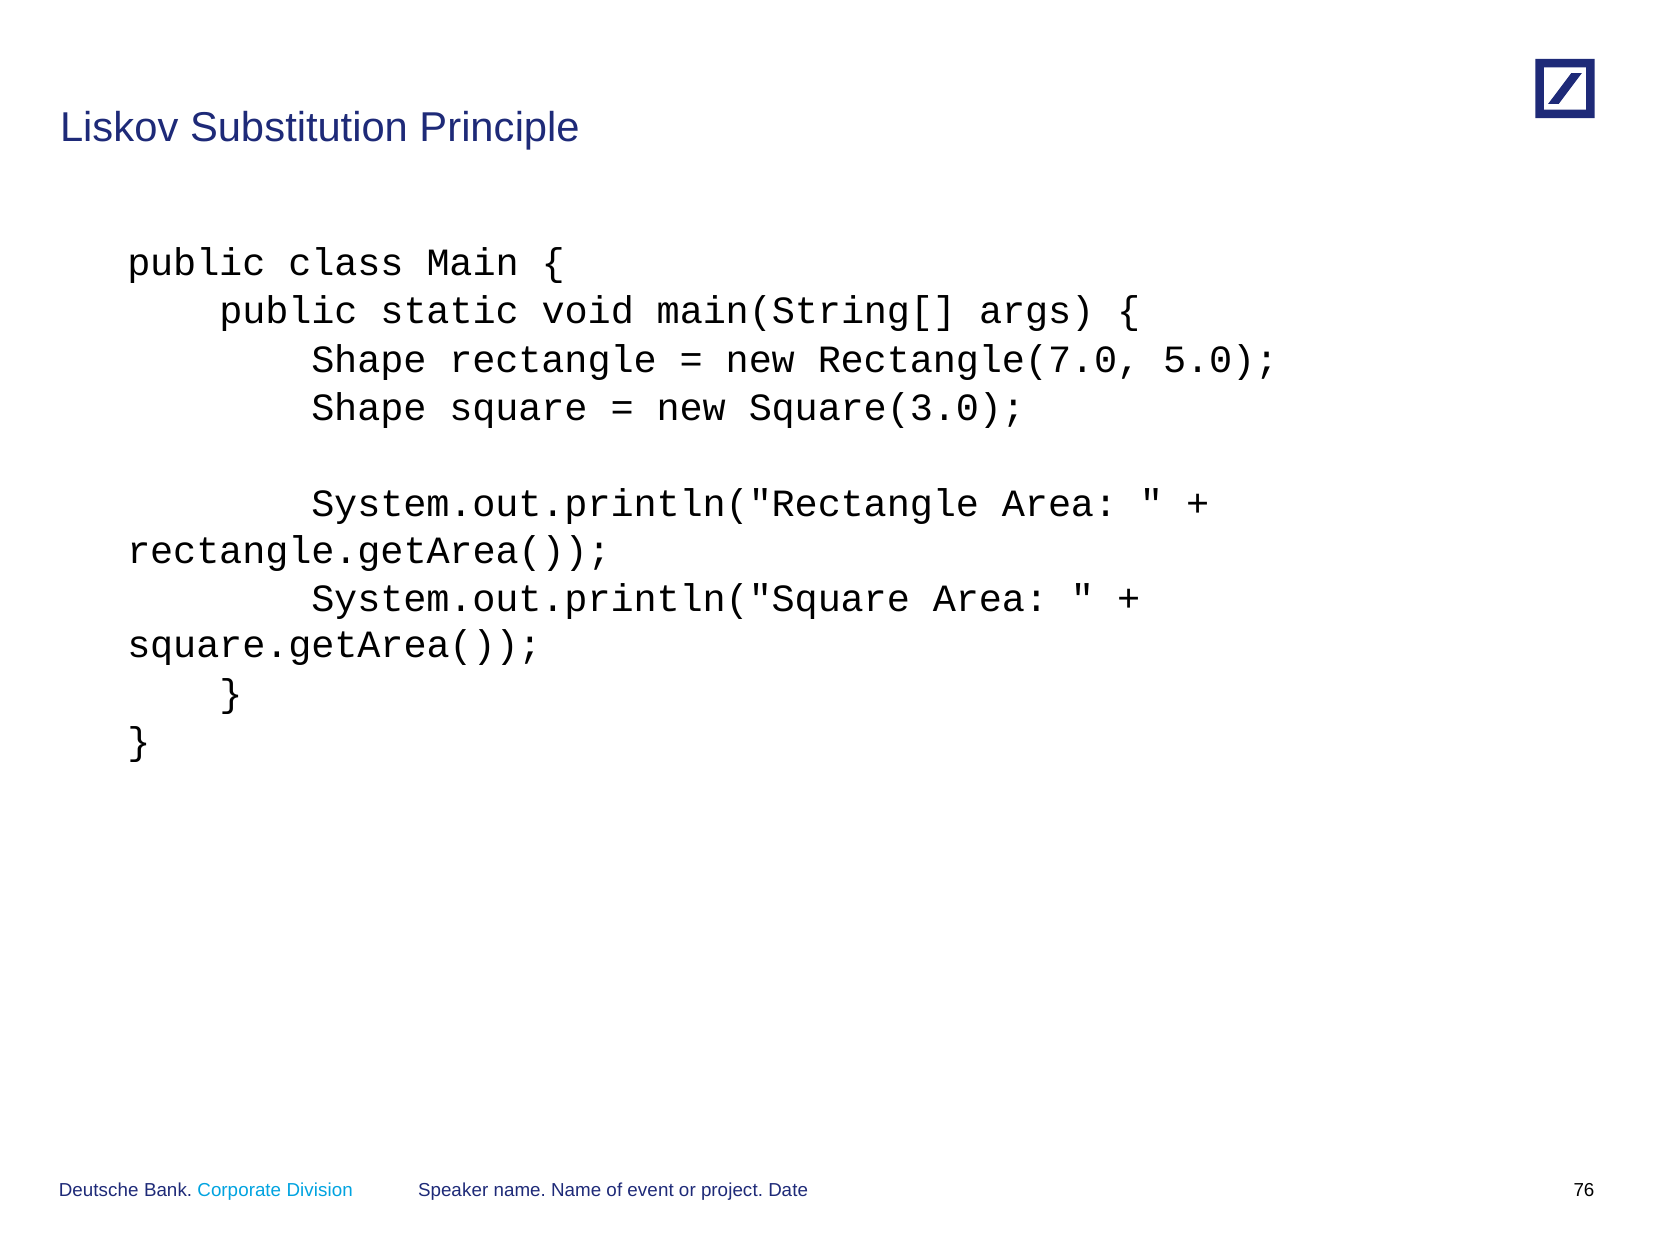

# Liskov Substitution Principle
public class Main {
    public static void main(String[] args) {
        Shape rectangle = new Rectangle(7.0, 5.0);
        Shape square = new Square(3.0);

        System.out.println("Rectangle Area: " + rectangle.getArea());
        System.out.println("Square Area: " + square.getArea());
    }
}
Speaker name. Name of event or project. Date
76